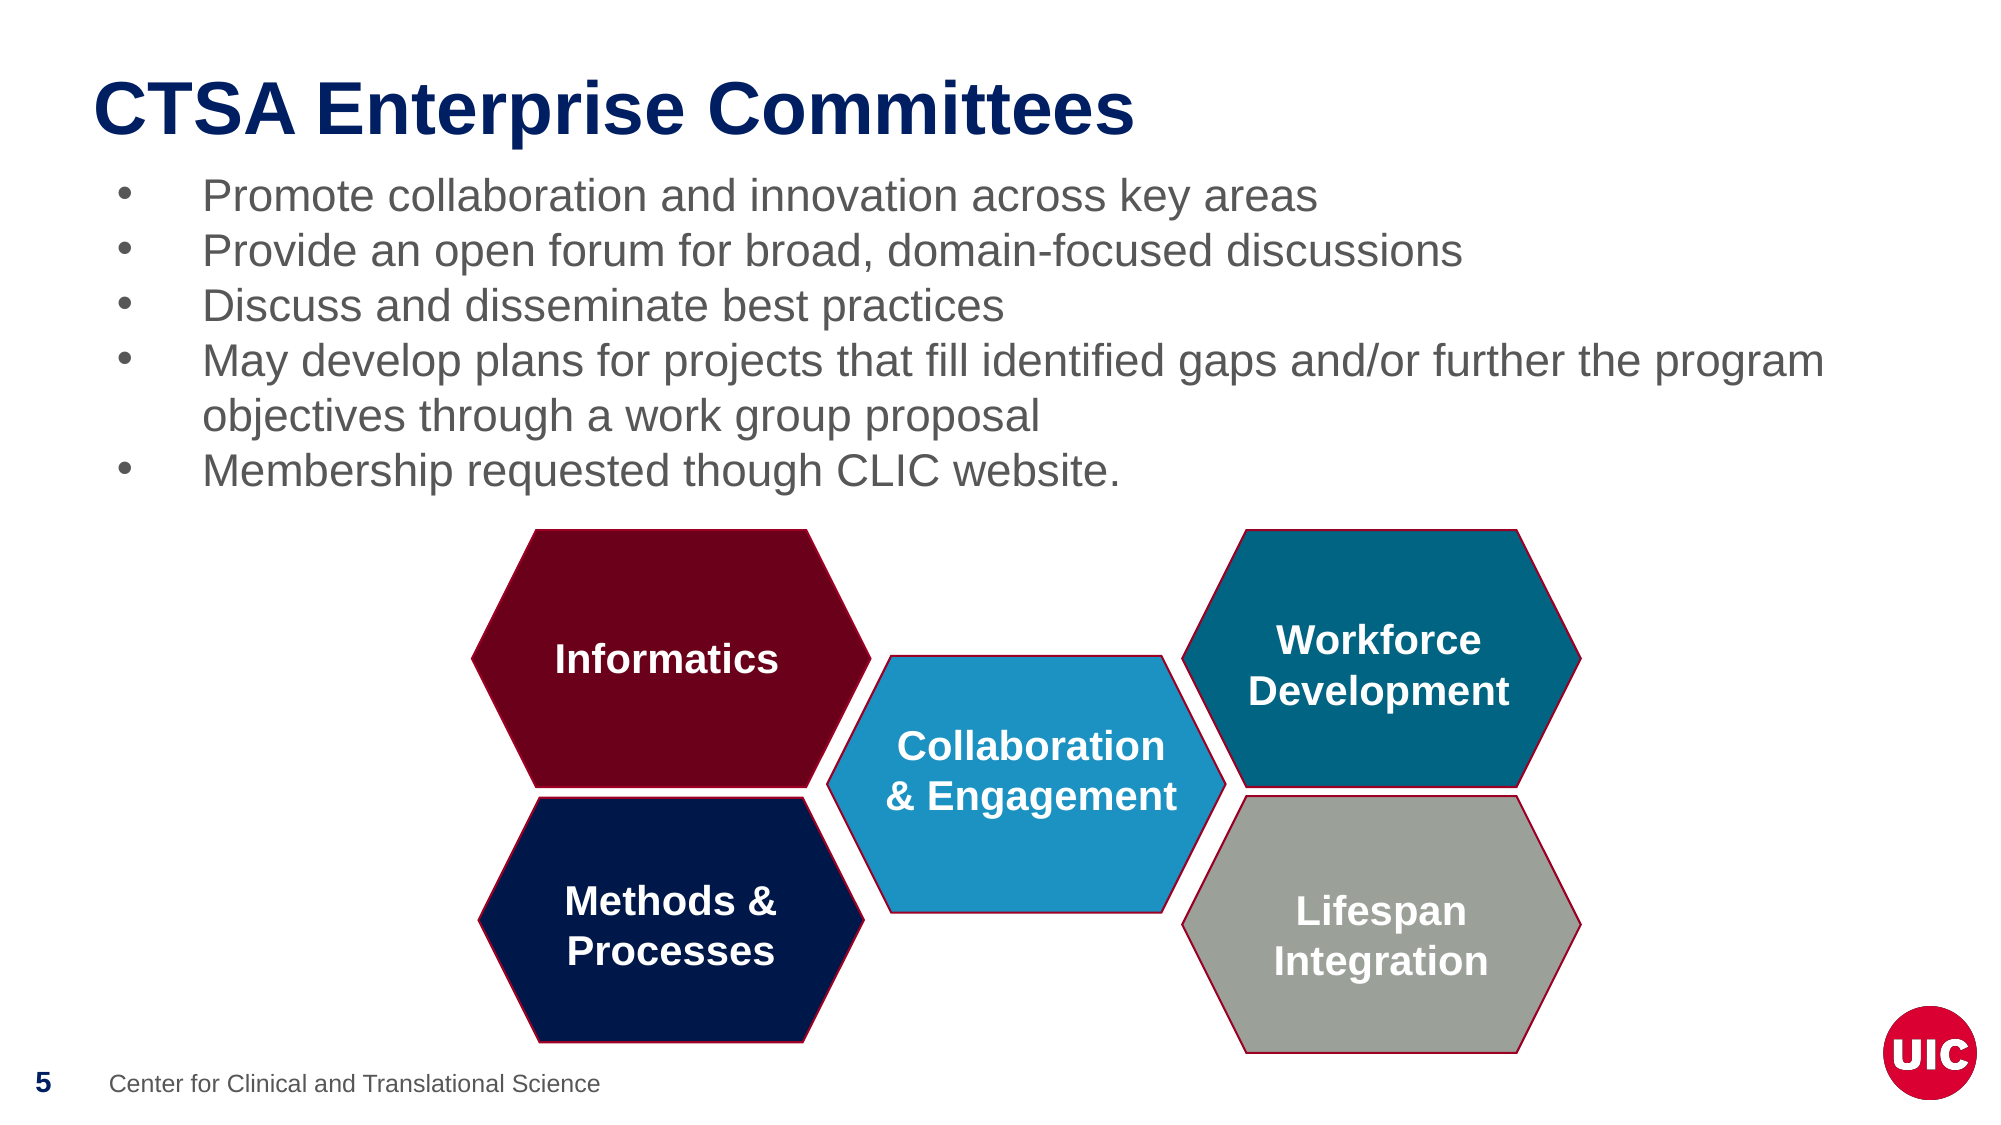

# CTSA Enterprise Committees
Promote collaboration and innovation across key areas
Provide an open forum for broad, domain-focused discussions
Discuss and disseminate best practices
May develop plans for projects that fill identified gaps and/or further the program objectives through a work group proposal
Membership requested though CLIC website.

Informatics

Workforce Development

Collaboration & Engagement

Lifespan Integration

Methods & Processes
Center for Clinical and Translational Science